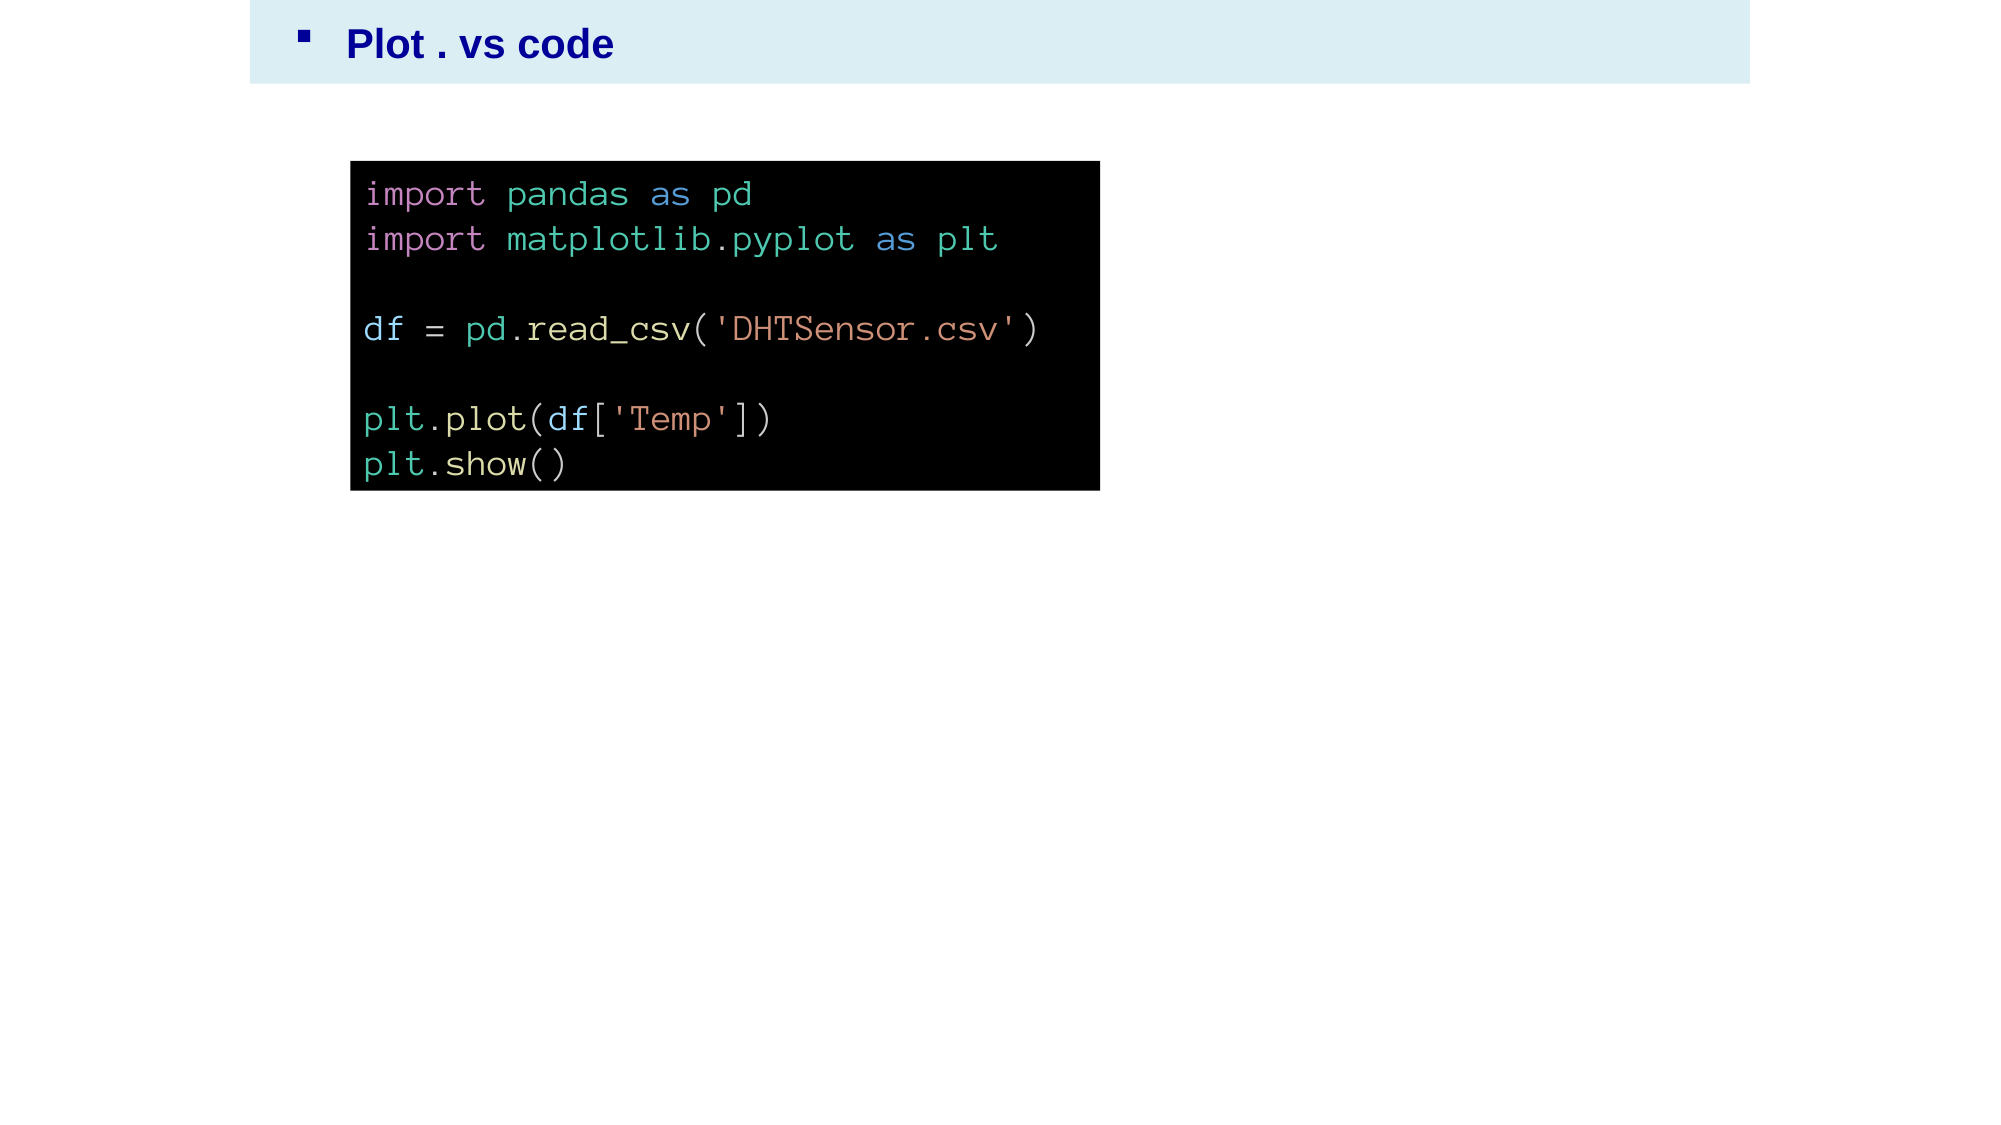

Plot . vs code

import pandas as pd
import matplotlib.pyplot as plt
df = pd.read_csv('DHTSensor.csv')
plt.plot(df['Temp'])
plt.show()